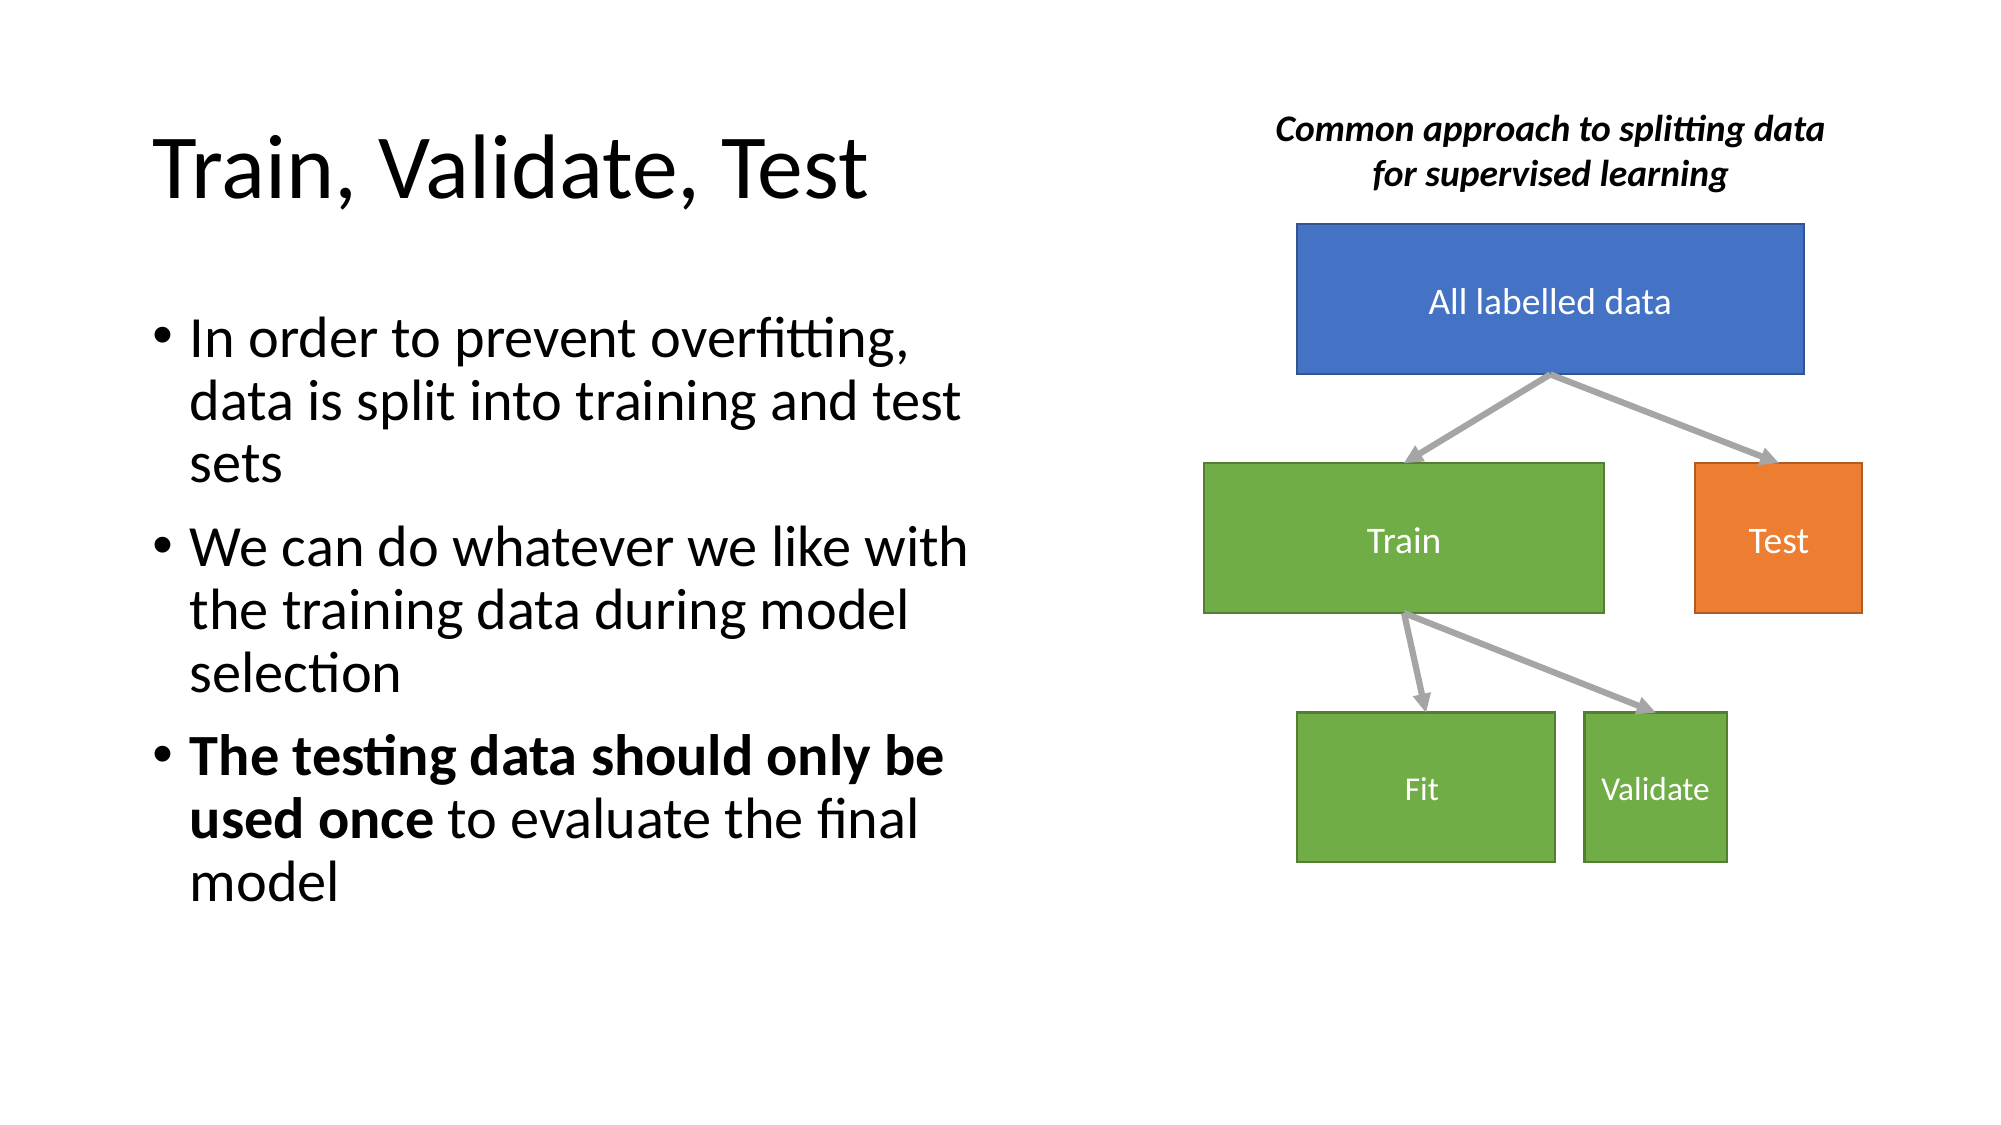

# Train, Validate, Test
Common approach to splitting data for supervised learning
All labelled data
In order to prevent overfitting, data is split into training and test sets
We can do whatever we like with the training data during model selection
The testing data should only be used once to evaluate the final model
Train
Test
Fit
Validate